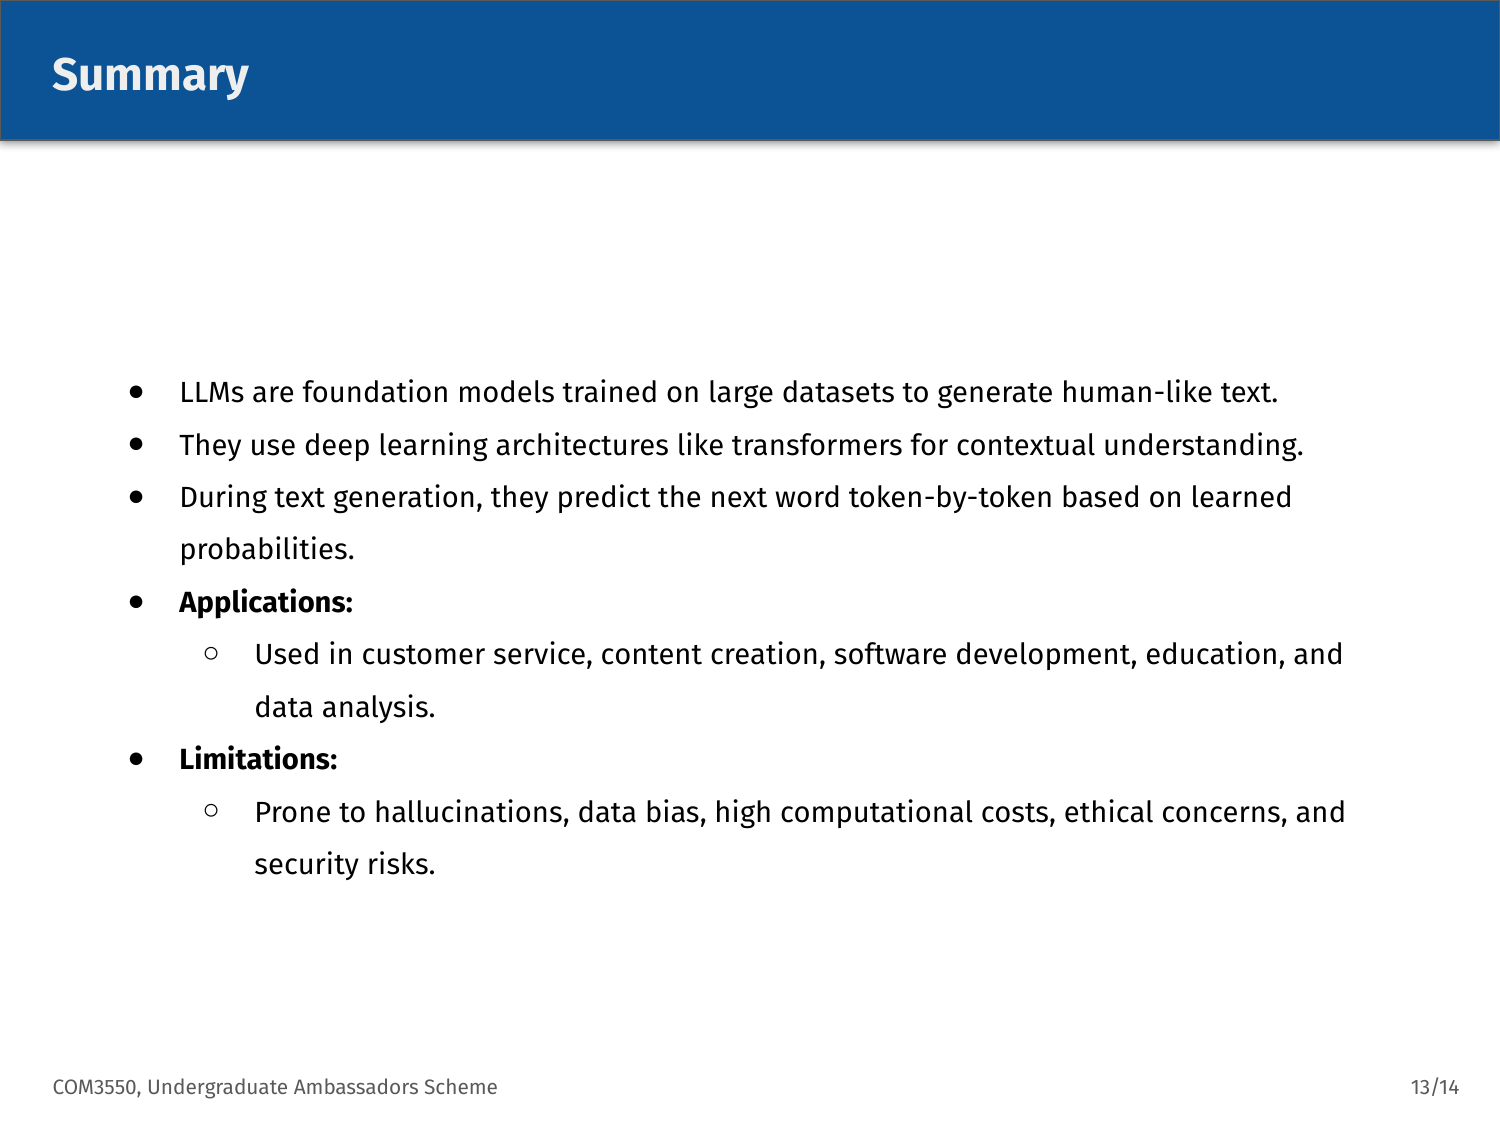

Summary

LLMs are foundation models trained on large datasets to generate human-like text.
They use deep learning architectures like transformers for contextual understanding.
During text generation, they predict the next word token-by-token based on learned probabilities.
Applications:
Used in customer service, content creation, software development, education, and data analysis.
Limitations:
Prone to hallucinations, data bias, high computational costs, ethical concerns, and security risks.

COM3550, Undergraduate Ambassadors Scheme
13/14